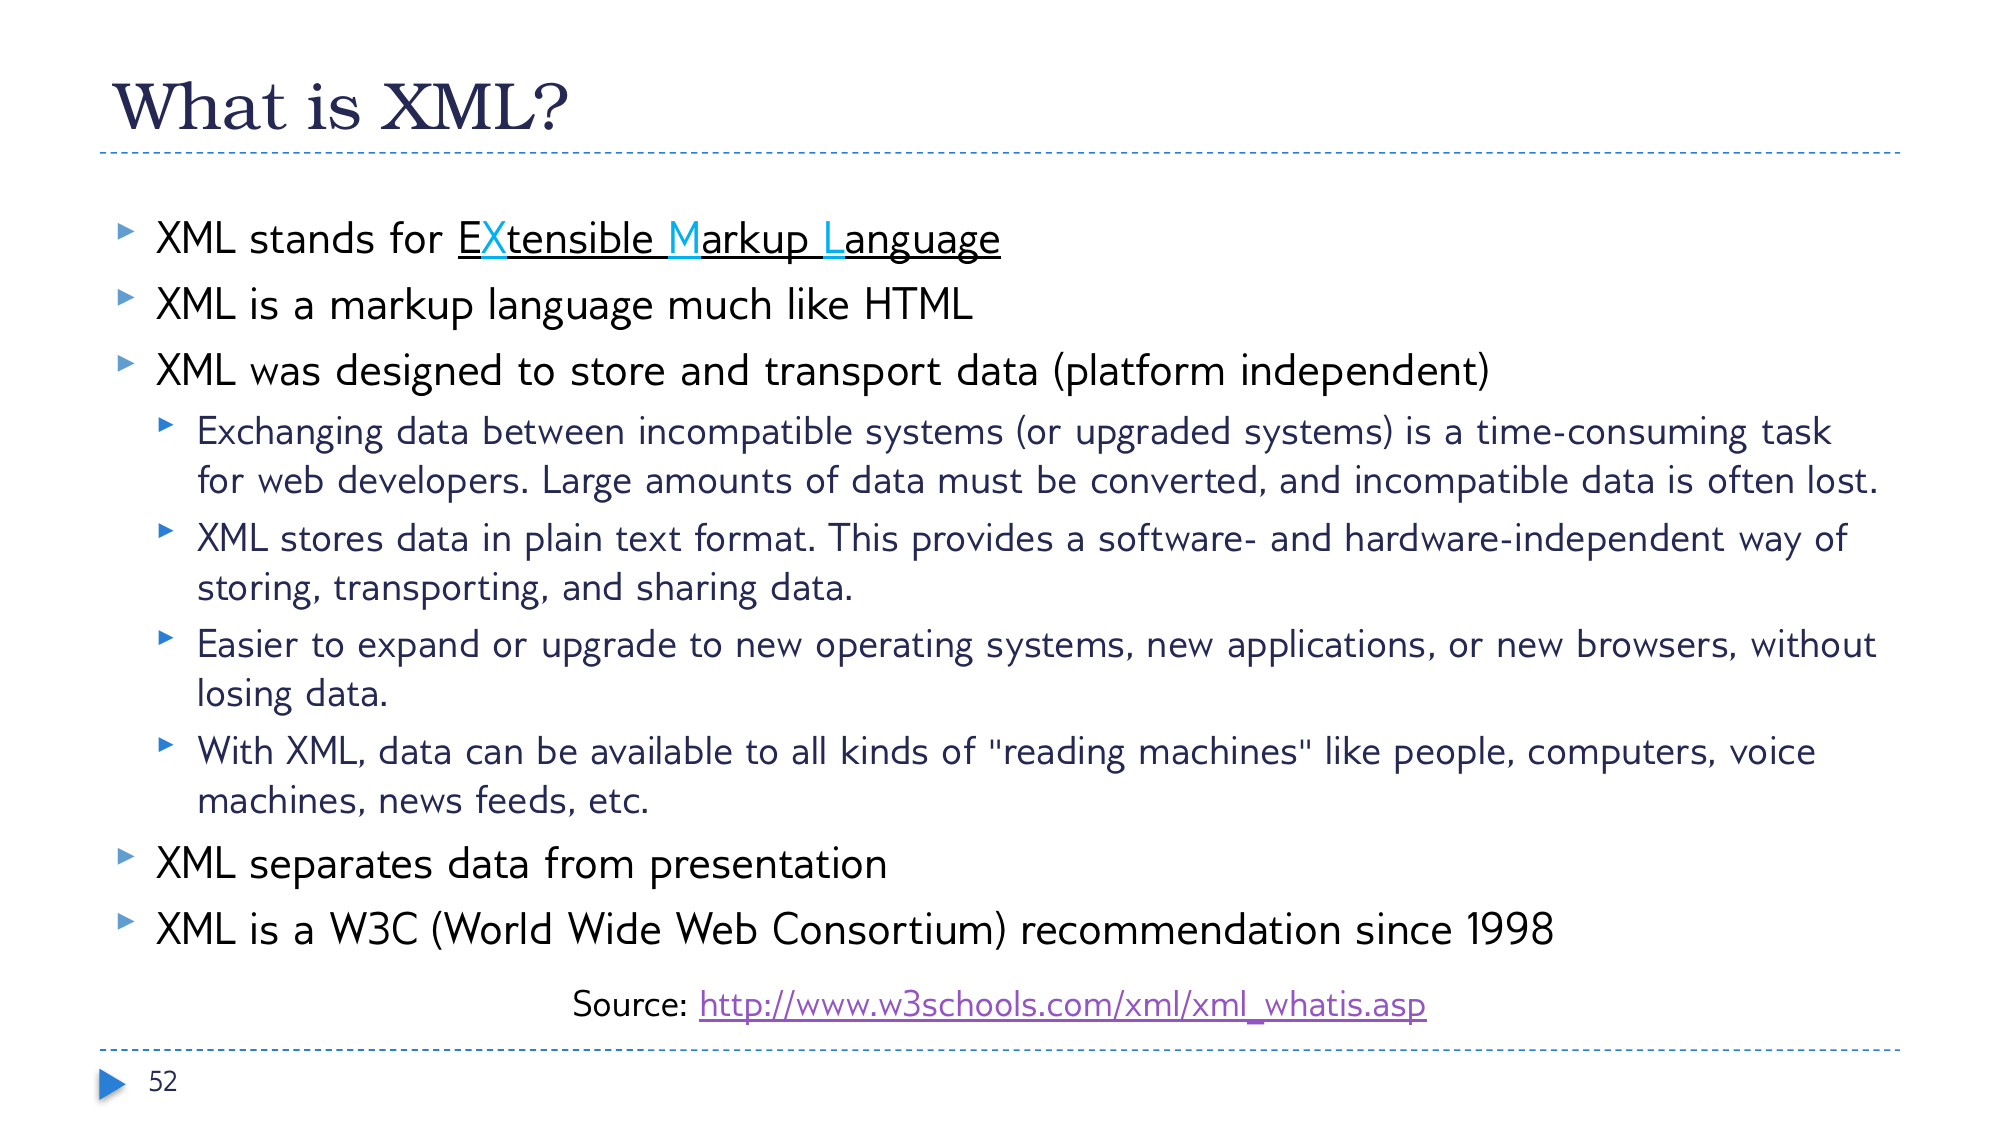

# What is XML?
XML stands for EXtensible Markup Language
XML is a markup language much like HTML
XML was designed to store and transport data (platform independent)
Exchanging data between incompatible systems (or upgraded systems) is a time-consuming task for web developers. Large amounts of data must be converted, and incompatible data is often lost.
XML stores data in plain text format. This provides a software- and hardware-independent way of storing, transporting, and sharing data.
Easier to expand or upgrade to new operating systems, new applications, or new browsers, without losing data.
With XML, data can be available to all kinds of "reading machines" like people, computers, voice machines, news feeds, etc.
XML separates data from presentation
XML is a W3C (World Wide Web Consortium) recommendation since 1998
Source: http://www.w3schools.com/xml/xml_whatis.asp
52